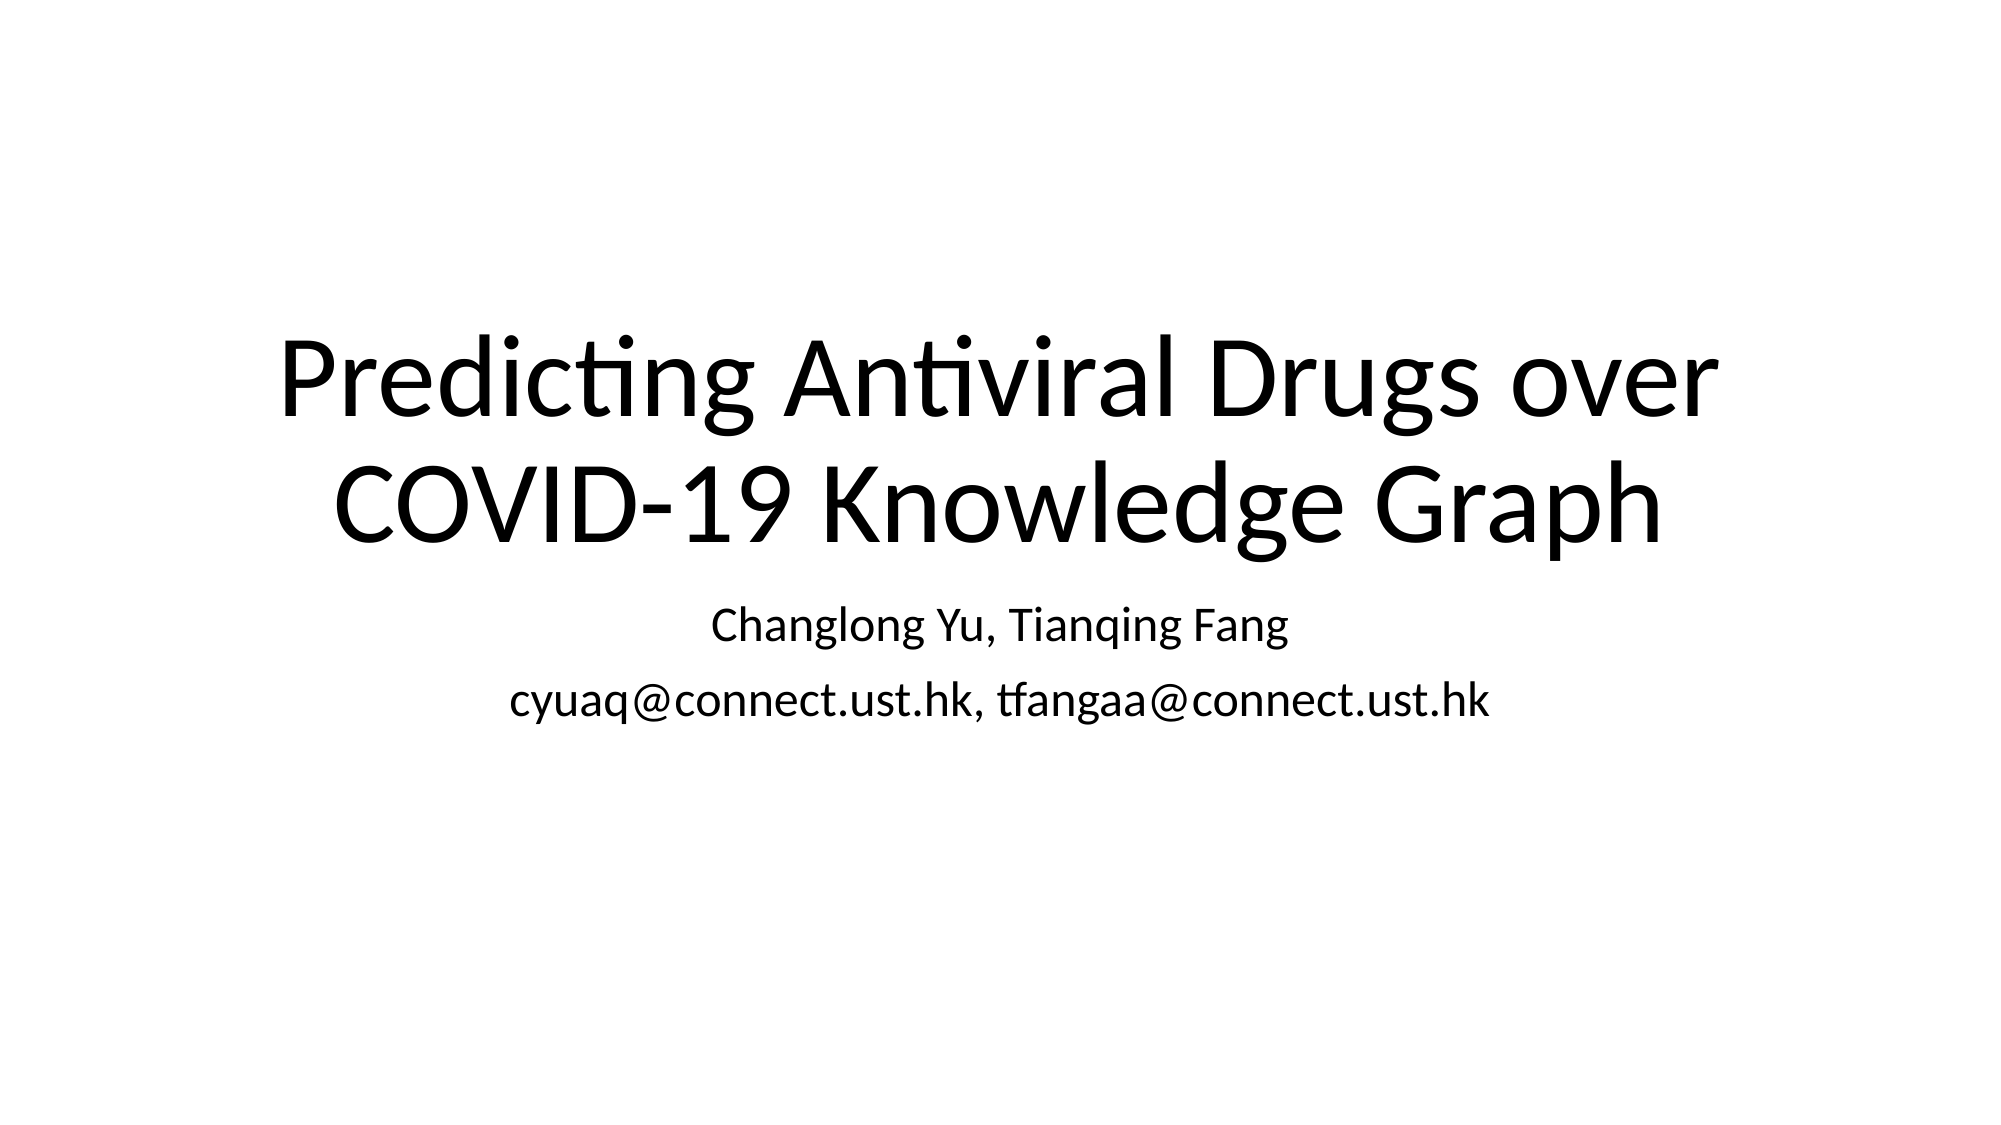

# Predicting Antiviral Drugs over COVID-19 Knowledge Graph
Changlong Yu, Tianqing Fang
cyuaq@connect.ust.hk, tfangaa@connect.ust.hk